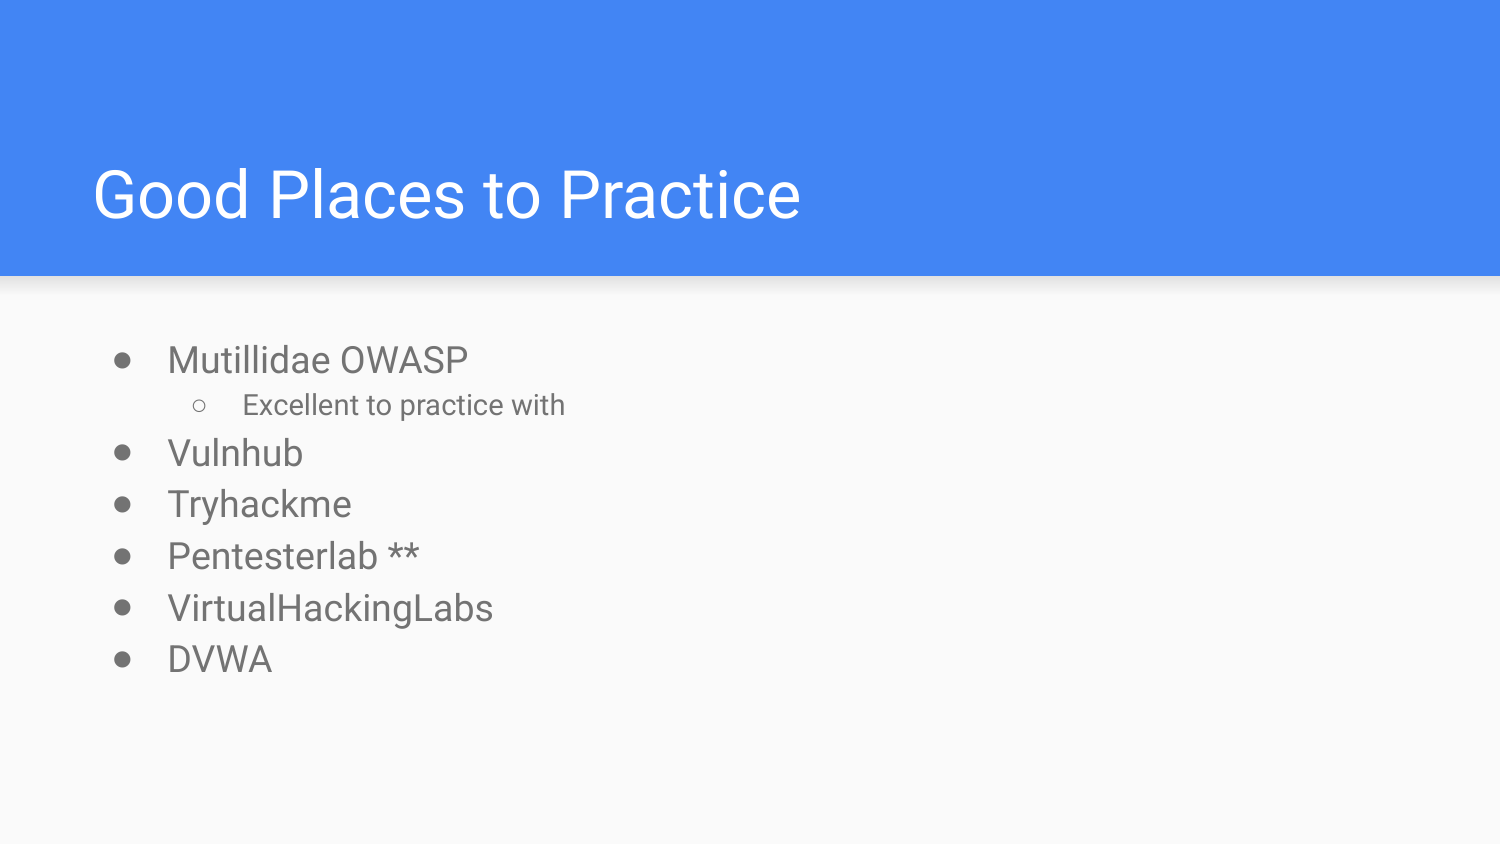

# Good Places to Practice
Mutillidae OWASP
Excellent to practice with
Vulnhub
Tryhackme
Pentesterlab **
VirtualHackingLabs
DVWA